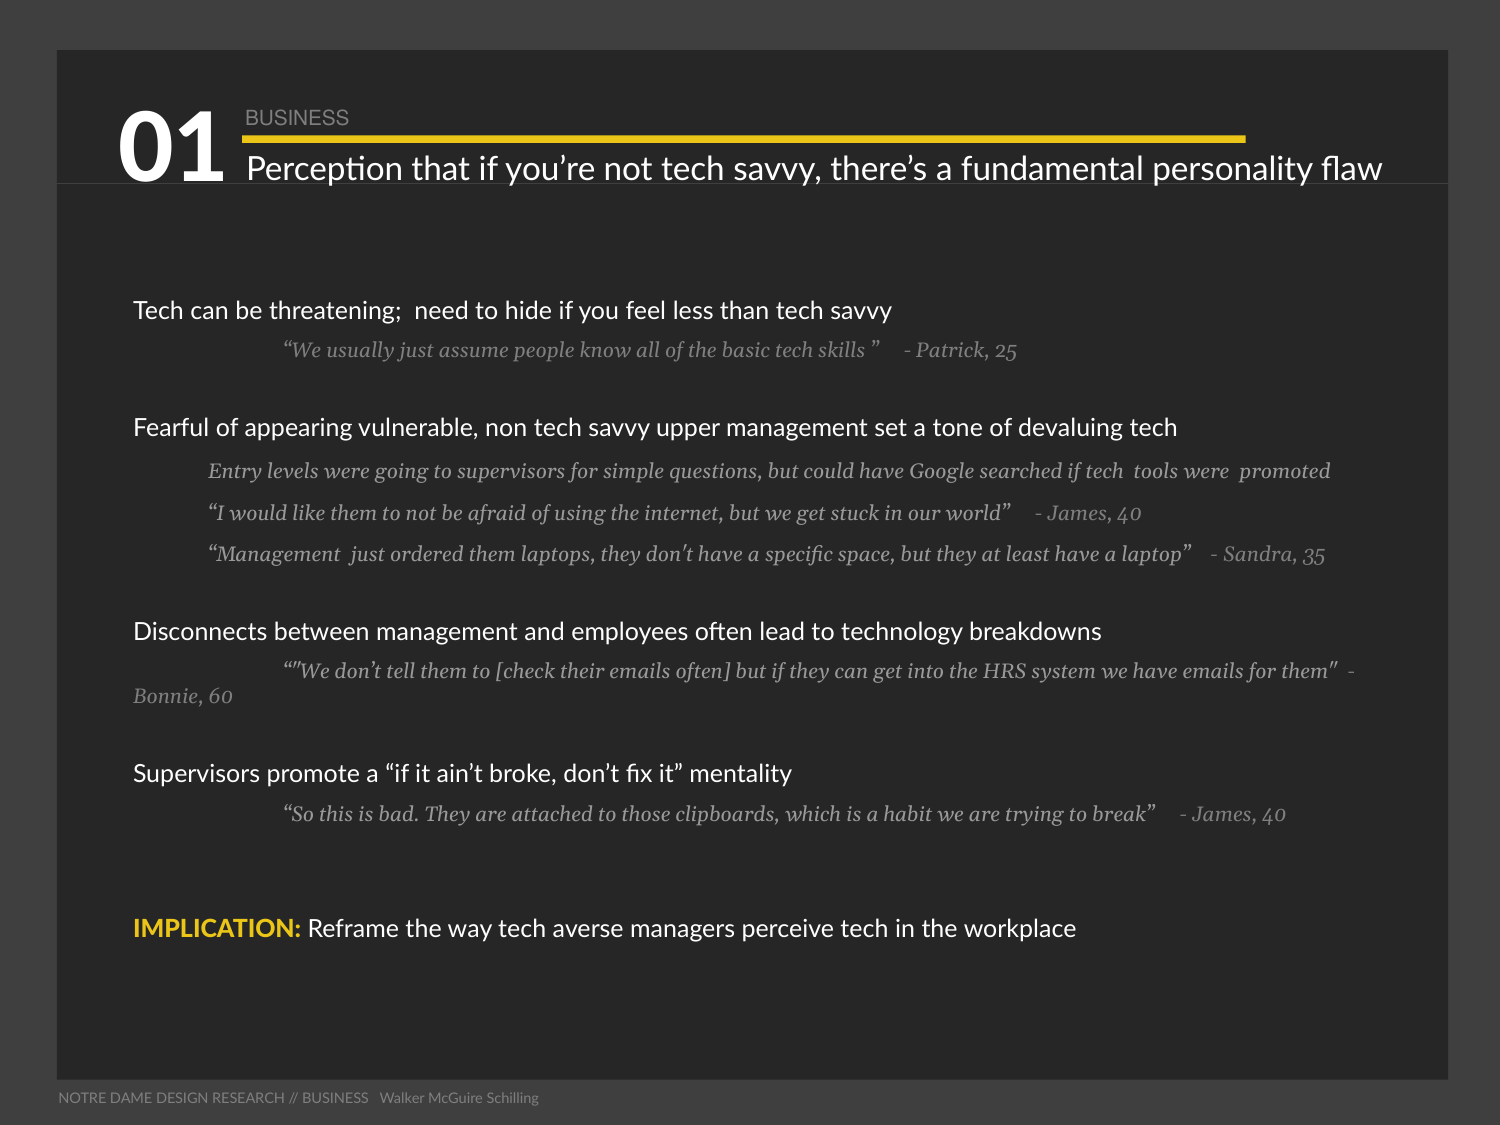

01
BUSINESS

Perception that if you’re not tech savvy, there’s a fundamental personality flaw
Tech can be threatening;  need to hide if you feel less than tech savvy
	“We usually just assume people know all of the basic tech skills ”     - Patrick, 25

Fearful of appearing vulnerable, non tech savvy upper management set a tone of devaluing tech
Entry levels were going to supervisors for simple questions, but could have Google searched if tech  tools were  promoted
“I would like them to not be afraid of using the internet, but we get stuck in our world”     - James, 40
“Management  just ordered them laptops, they don't have a specific space, but they at least have a laptop”    - Sandra, 35

Disconnects between management and employees often lead to technology breakdowns
	“"We don’t tell them to [check their emails often] but if they can get into the HRS system we have emails for them"  - Bonnie, 60

Supervisors promote a “if it ain’t broke, don’t fix it” mentality
 	“So this is bad. They are attached to those clipboards, which is a habit we are trying to break”     - James, 40

IMPLICATION: Reframe the way tech averse managers perceive tech in the workplace